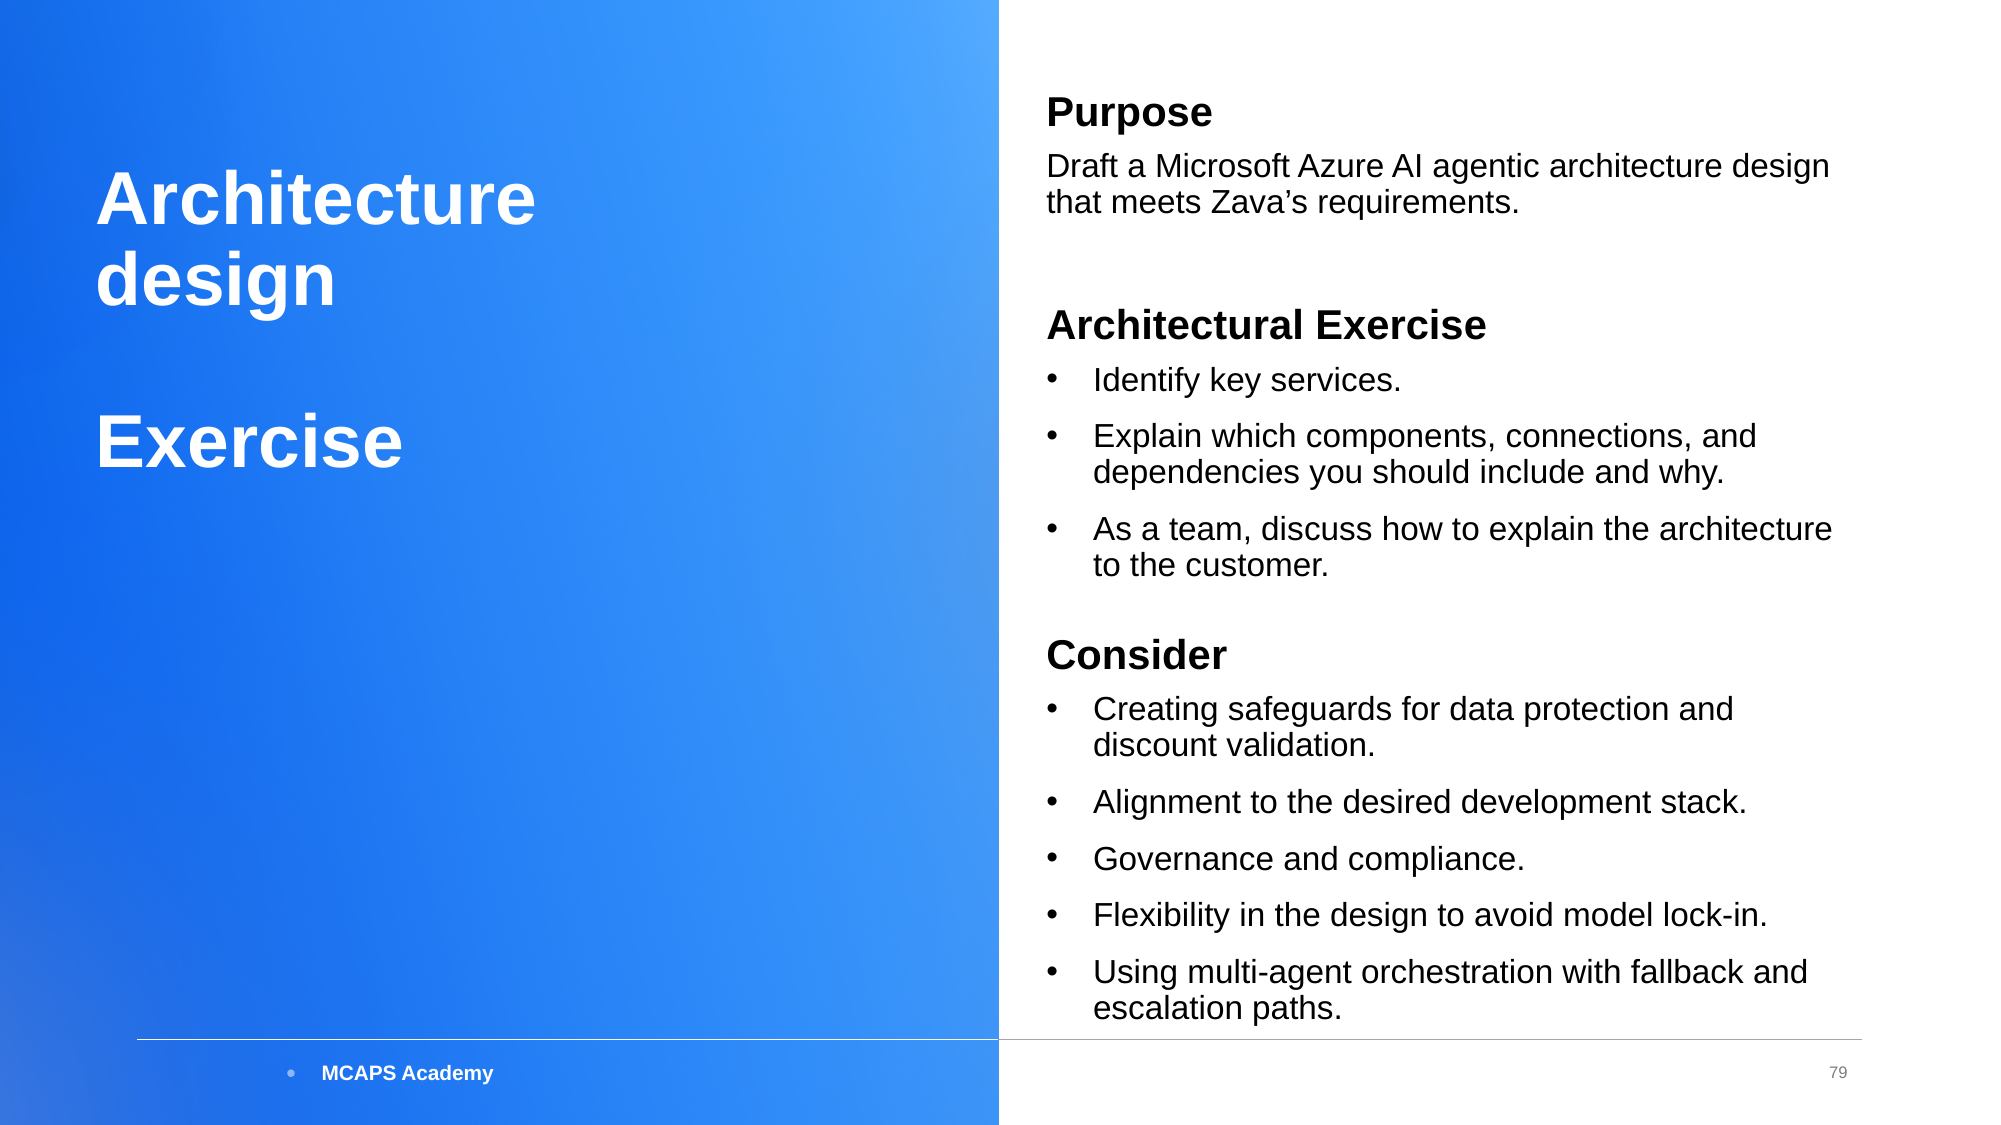

Purpose
Draft a Microsoft Azure AI agentic architecture design that meets Zava’s requirements.
Architecture
design
Exercise
Architectural Exercise
Identify key services.
Explain which components, connections, and dependencies you should include and why.
As a team, discuss how to explain the architecture to the customer.
Consider
Creating safeguards for data protection and discount validation.
Alignment to the desired development stack.
Governance and compliance.
Flexibility in the design to avoid model lock-in.
Using multi-agent orchestration with fallback and escalation paths.
79